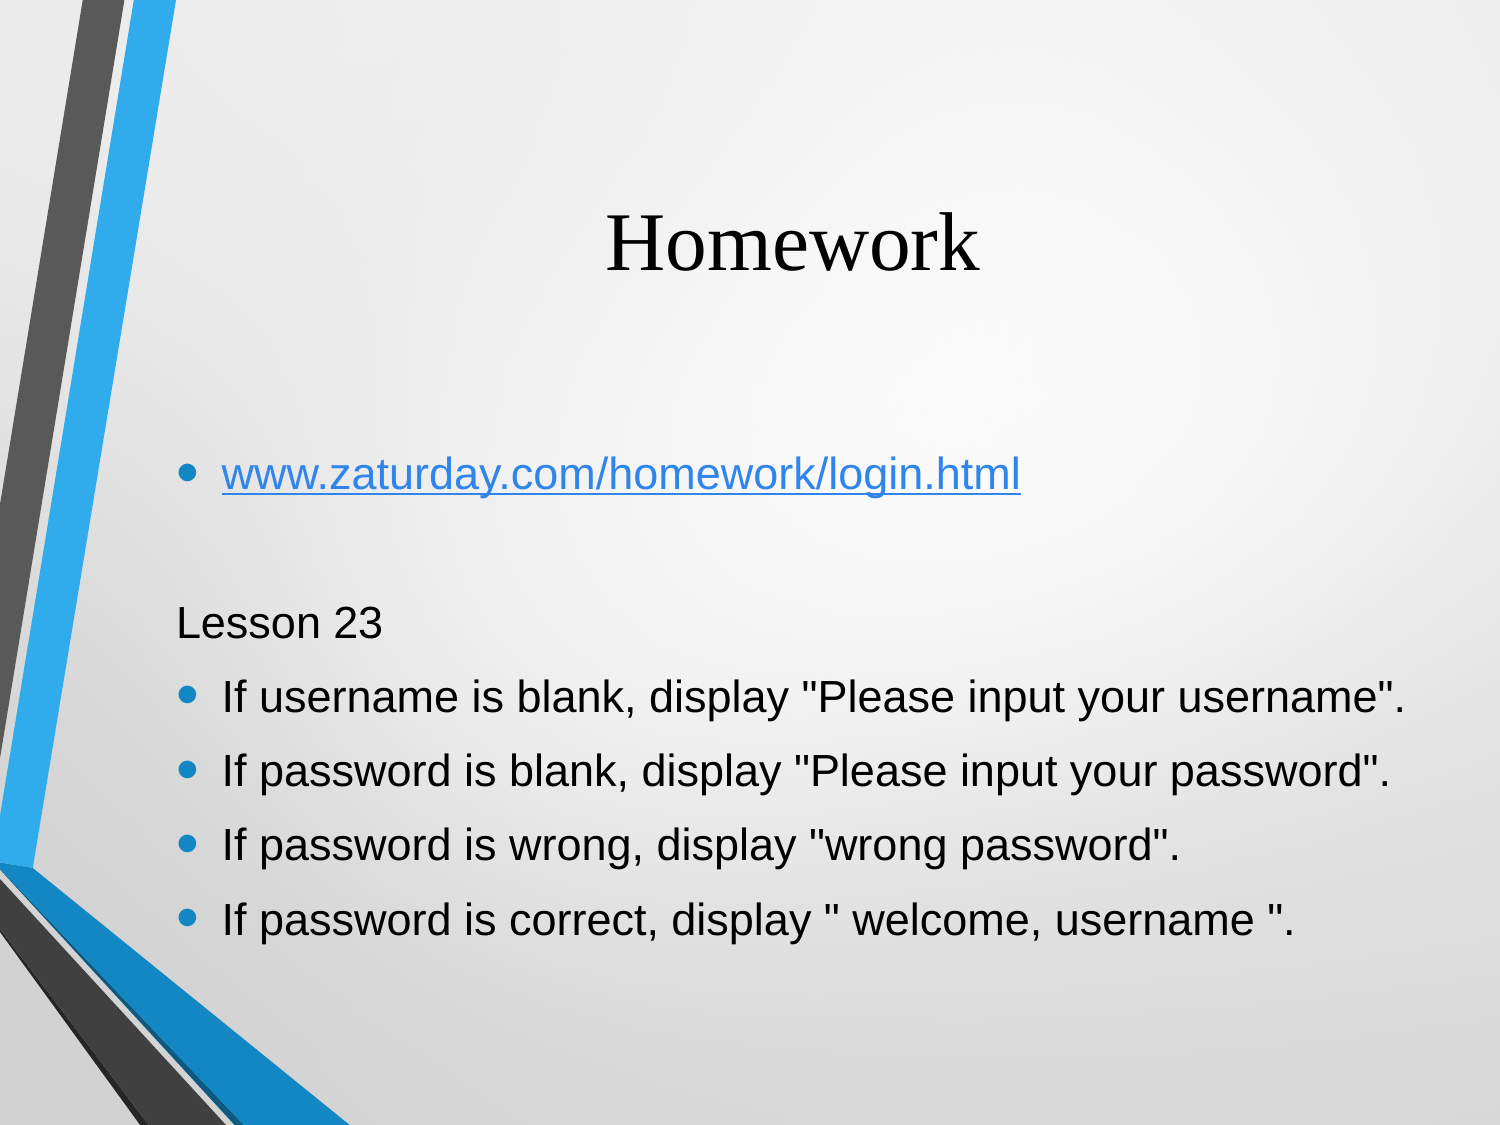

# Homework
www.zaturday.com/homework/login.html

Lesson 23
If username is blank, display "Please input your username".
If password is blank, display "Please input your password".
If password is wrong, display "wrong password".
If password is correct, display " welcome, username ".